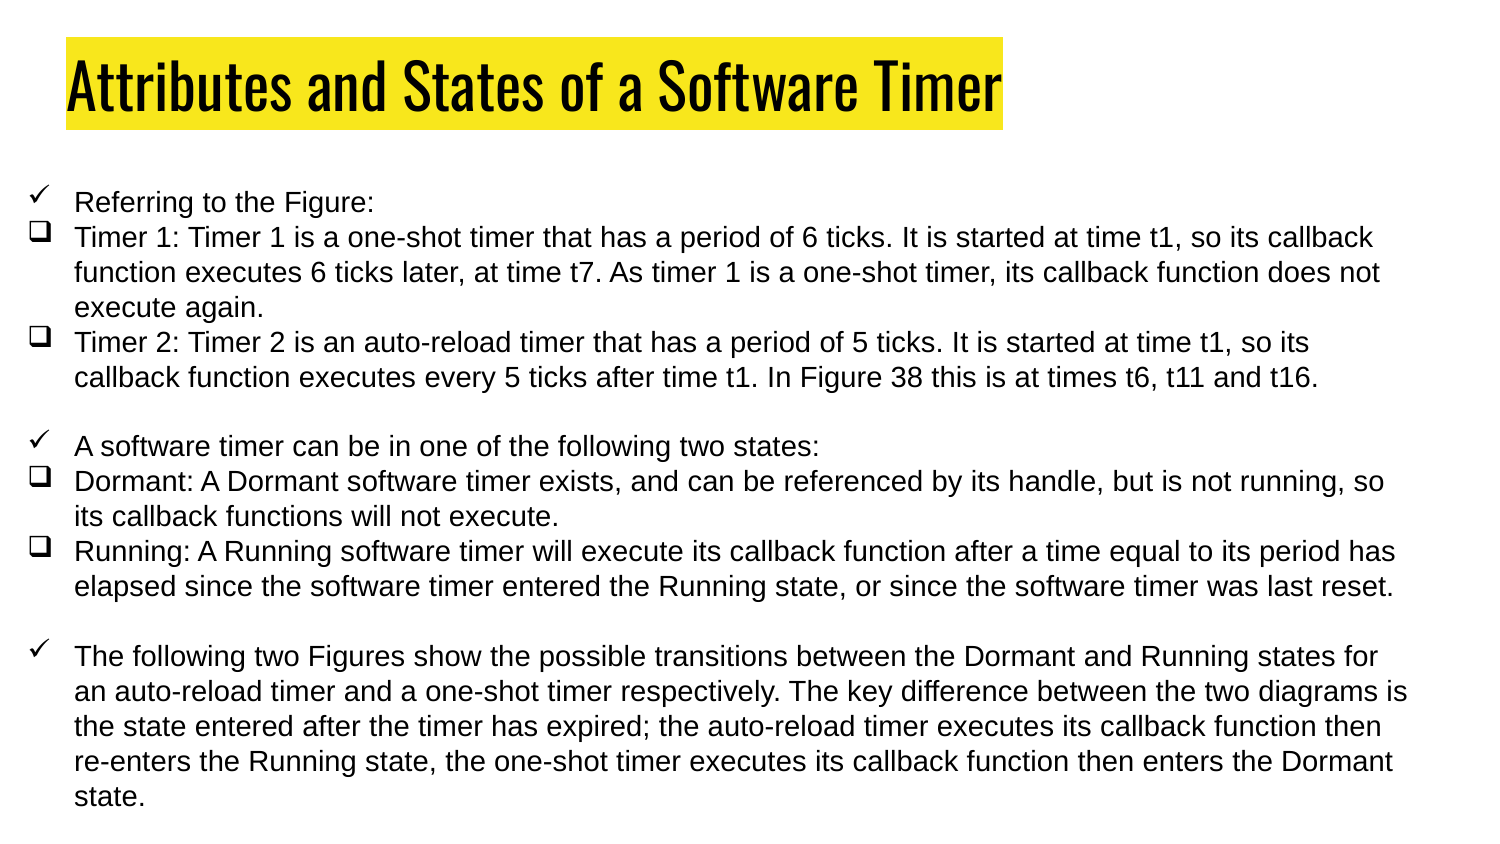

Attributes and States of a Software Timer
Referring to the Figure:
Timer 1: Timer 1 is a one-shot timer that has a period of 6 ticks. It is started at time t1, so its callback function executes 6 ticks later, at time t7. As timer 1 is a one-shot timer, its callback function does not execute again.
Timer 2: Timer 2 is an auto-reload timer that has a period of 5 ticks. It is started at time t1, so its callback function executes every 5 ticks after time t1. In Figure 38 this is at times t6, t11 and t16.

A software timer can be in one of the following two states:
Dormant: A Dormant software timer exists, and can be referenced by its handle, but is not running, so its callback functions will not execute.
Running: A Running software timer will execute its callback function after a time equal to its period has elapsed since the software timer entered the Running state, or since the software timer was last reset.

The following two Figures show the possible transitions between the Dormant and Running states for an auto-reload timer and a one-shot timer respectively. The key difference between the two diagrams is the state entered after the timer has expired; the auto-reload timer executes its callback function then re-enters the Running state, the one-shot timer executes its callback function then enters the Dormant state.

The xTimerDelete() API function deletes a timer. A timer can be deleted at any time.